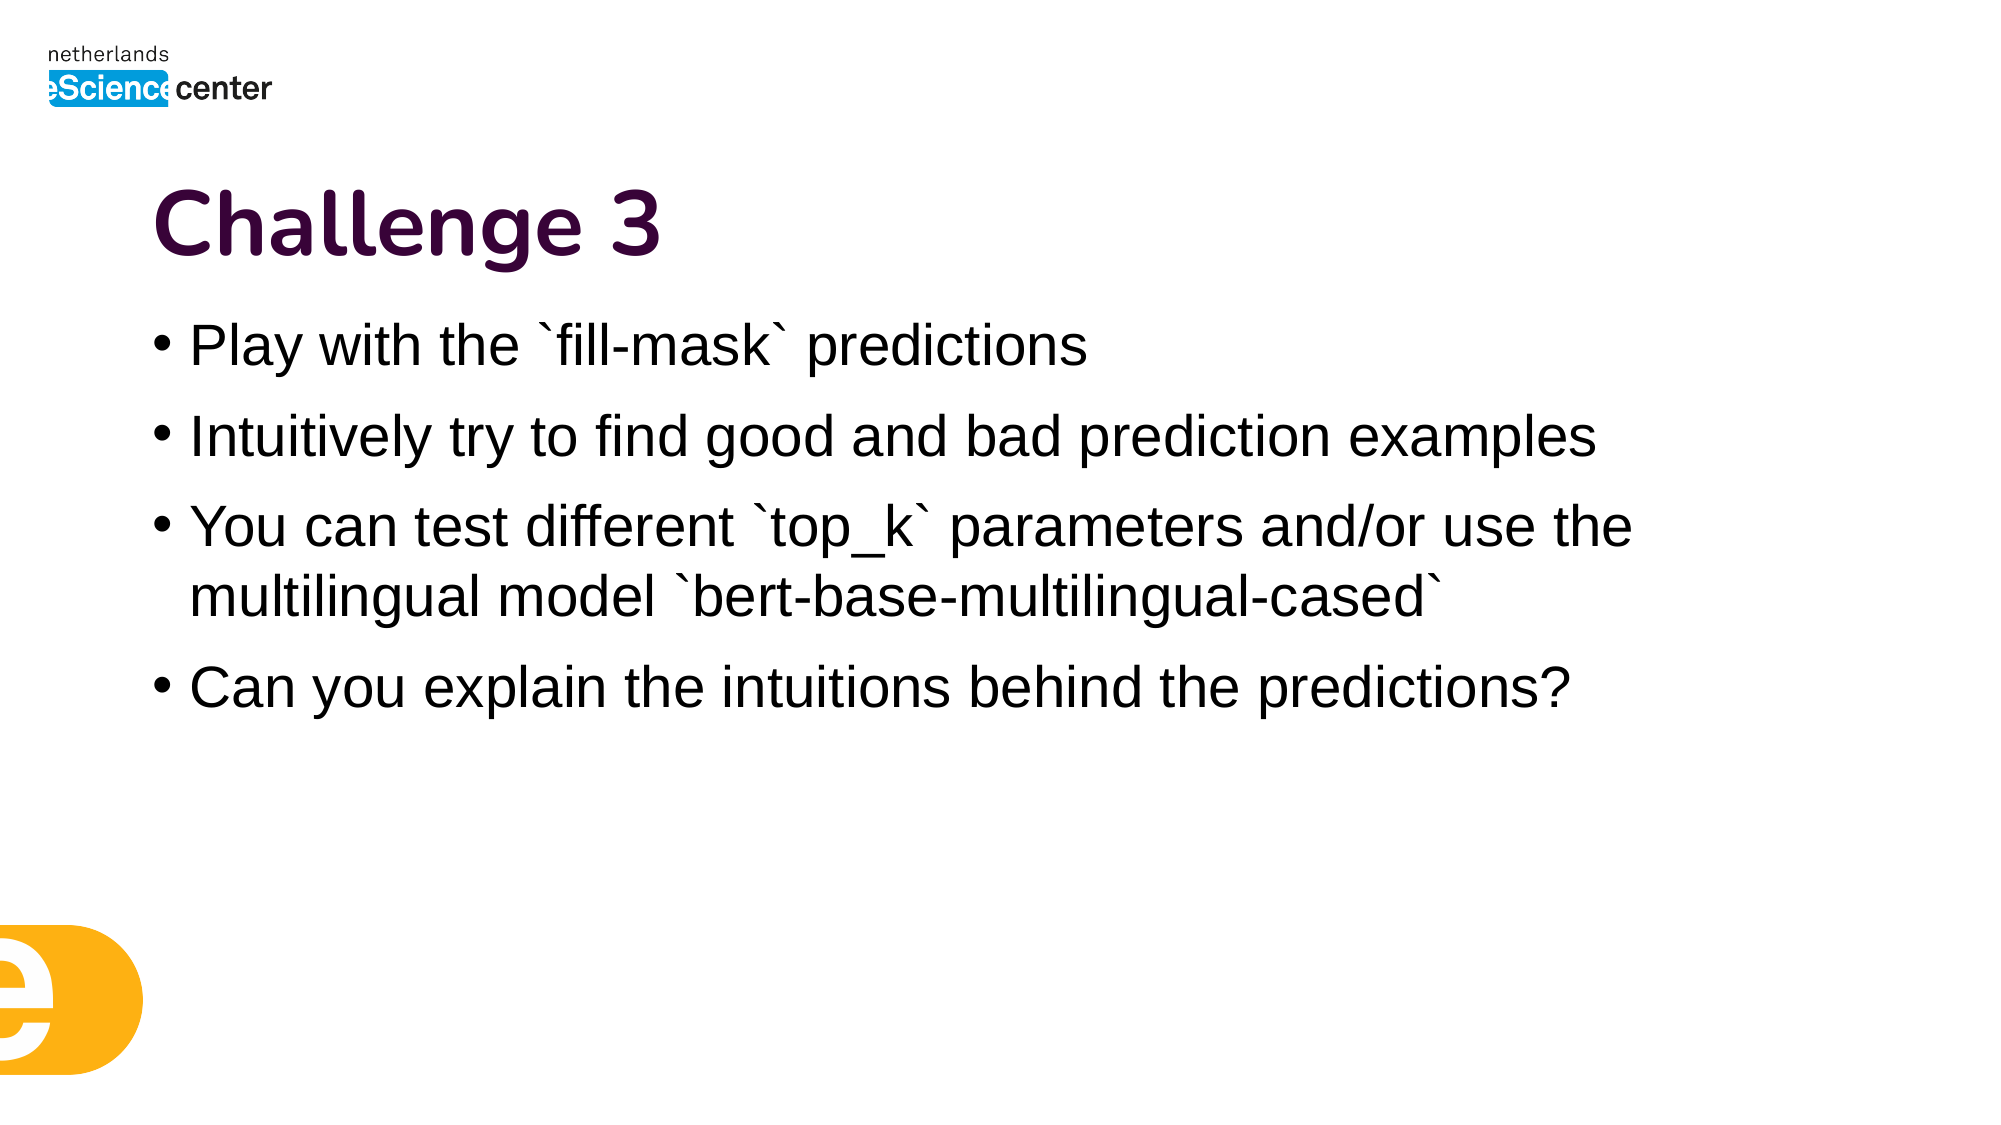

# Challenge 3
Play with the `fill-mask` predictions
Intuitively try to find good and bad prediction examples
You can test different `top_k` parameters and/or use the multilingual model `bert-base-multilingual-cased`
Can you explain the intuitions behind the predictions?